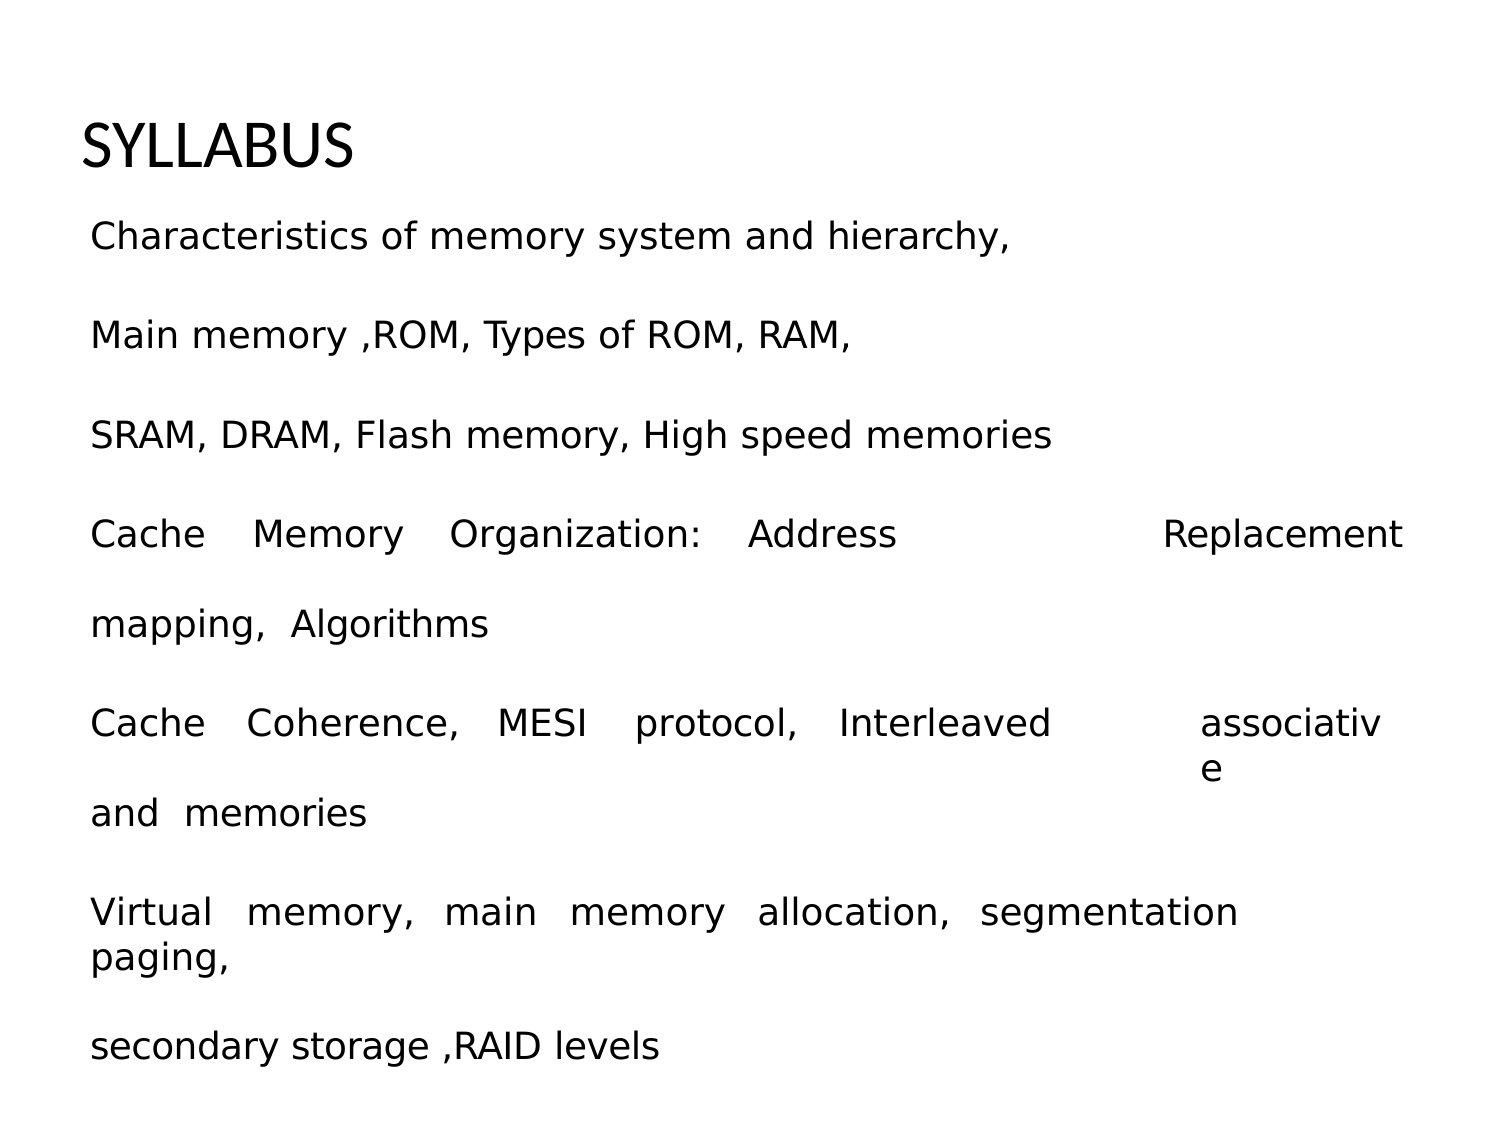

# SYLLABUS
Characteristics of memory system and hierarchy,

Main memory ,ROM, Types of ROM, RAM,
SRAM, DRAM, Flash memory, High speed memories
Cache	Memory	Organization:	Address	mapping,  Algorithms
Cache	Coherence,	MESI	protocol,	Interleaved	and  memories
Replacement
associative
Virtual	memory,	main	memory	allocation,	segmentation	paging,

secondary storage ,RAID levels